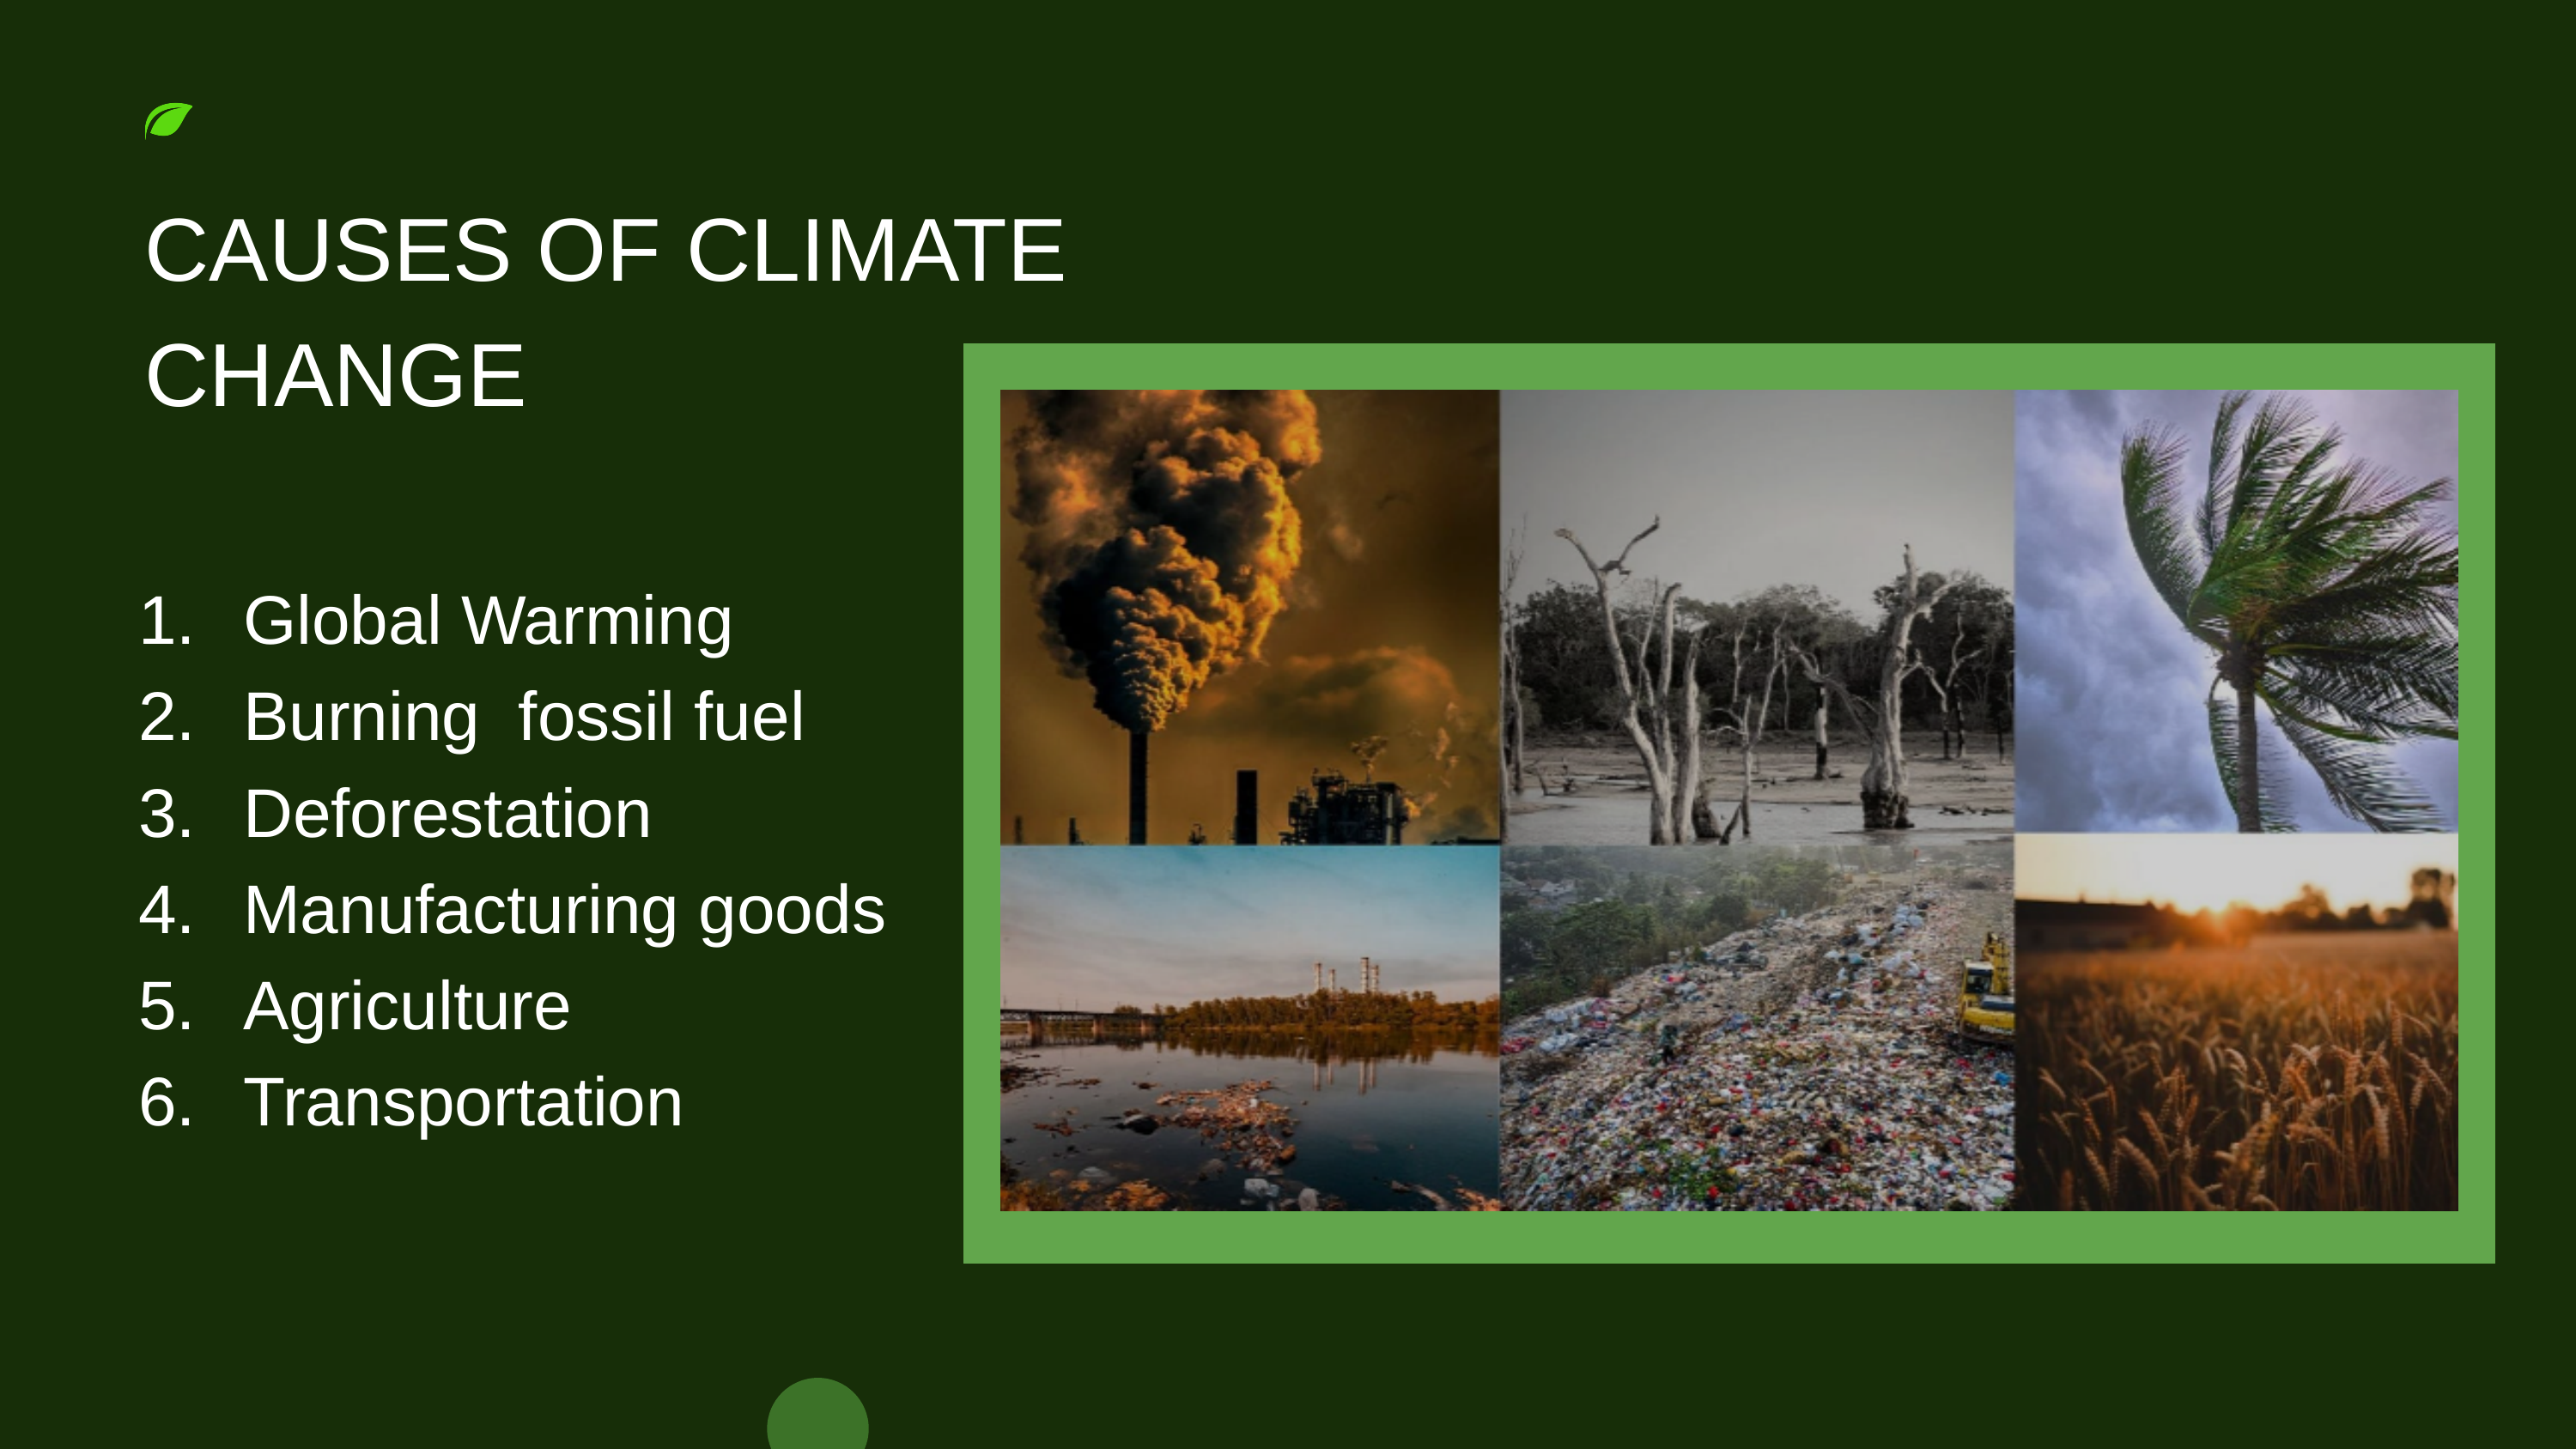

CAUSES OF CLIMATE CHANGE

Global Warming
Burning  fossil fuel
Deforestation
Manufacturing goods
Agriculture
Transportation